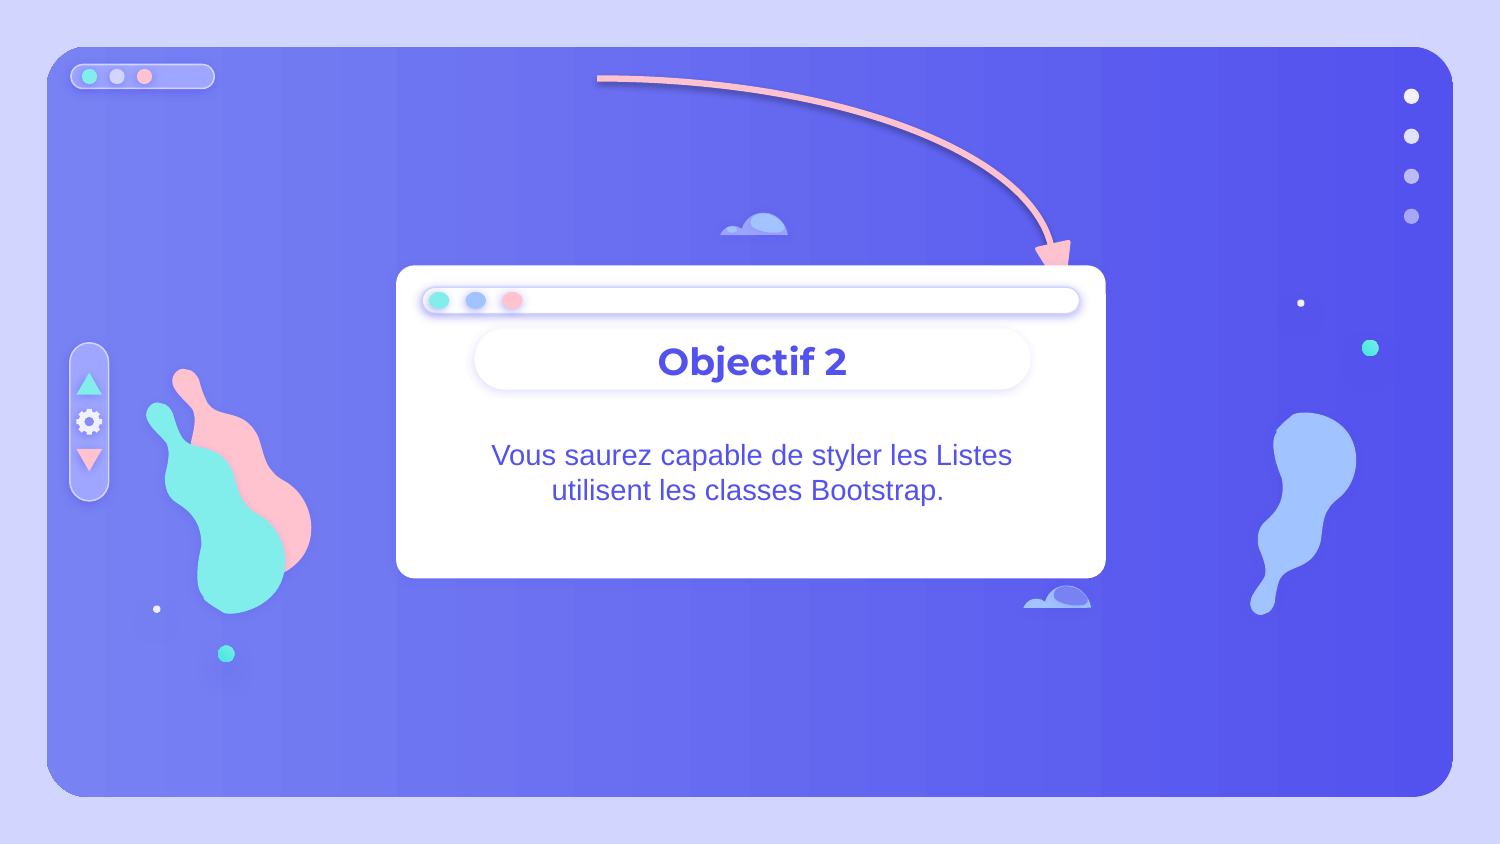

Objectif 2

Vous saurez capable de styler les Listes utilisent les classes Bootstrap.